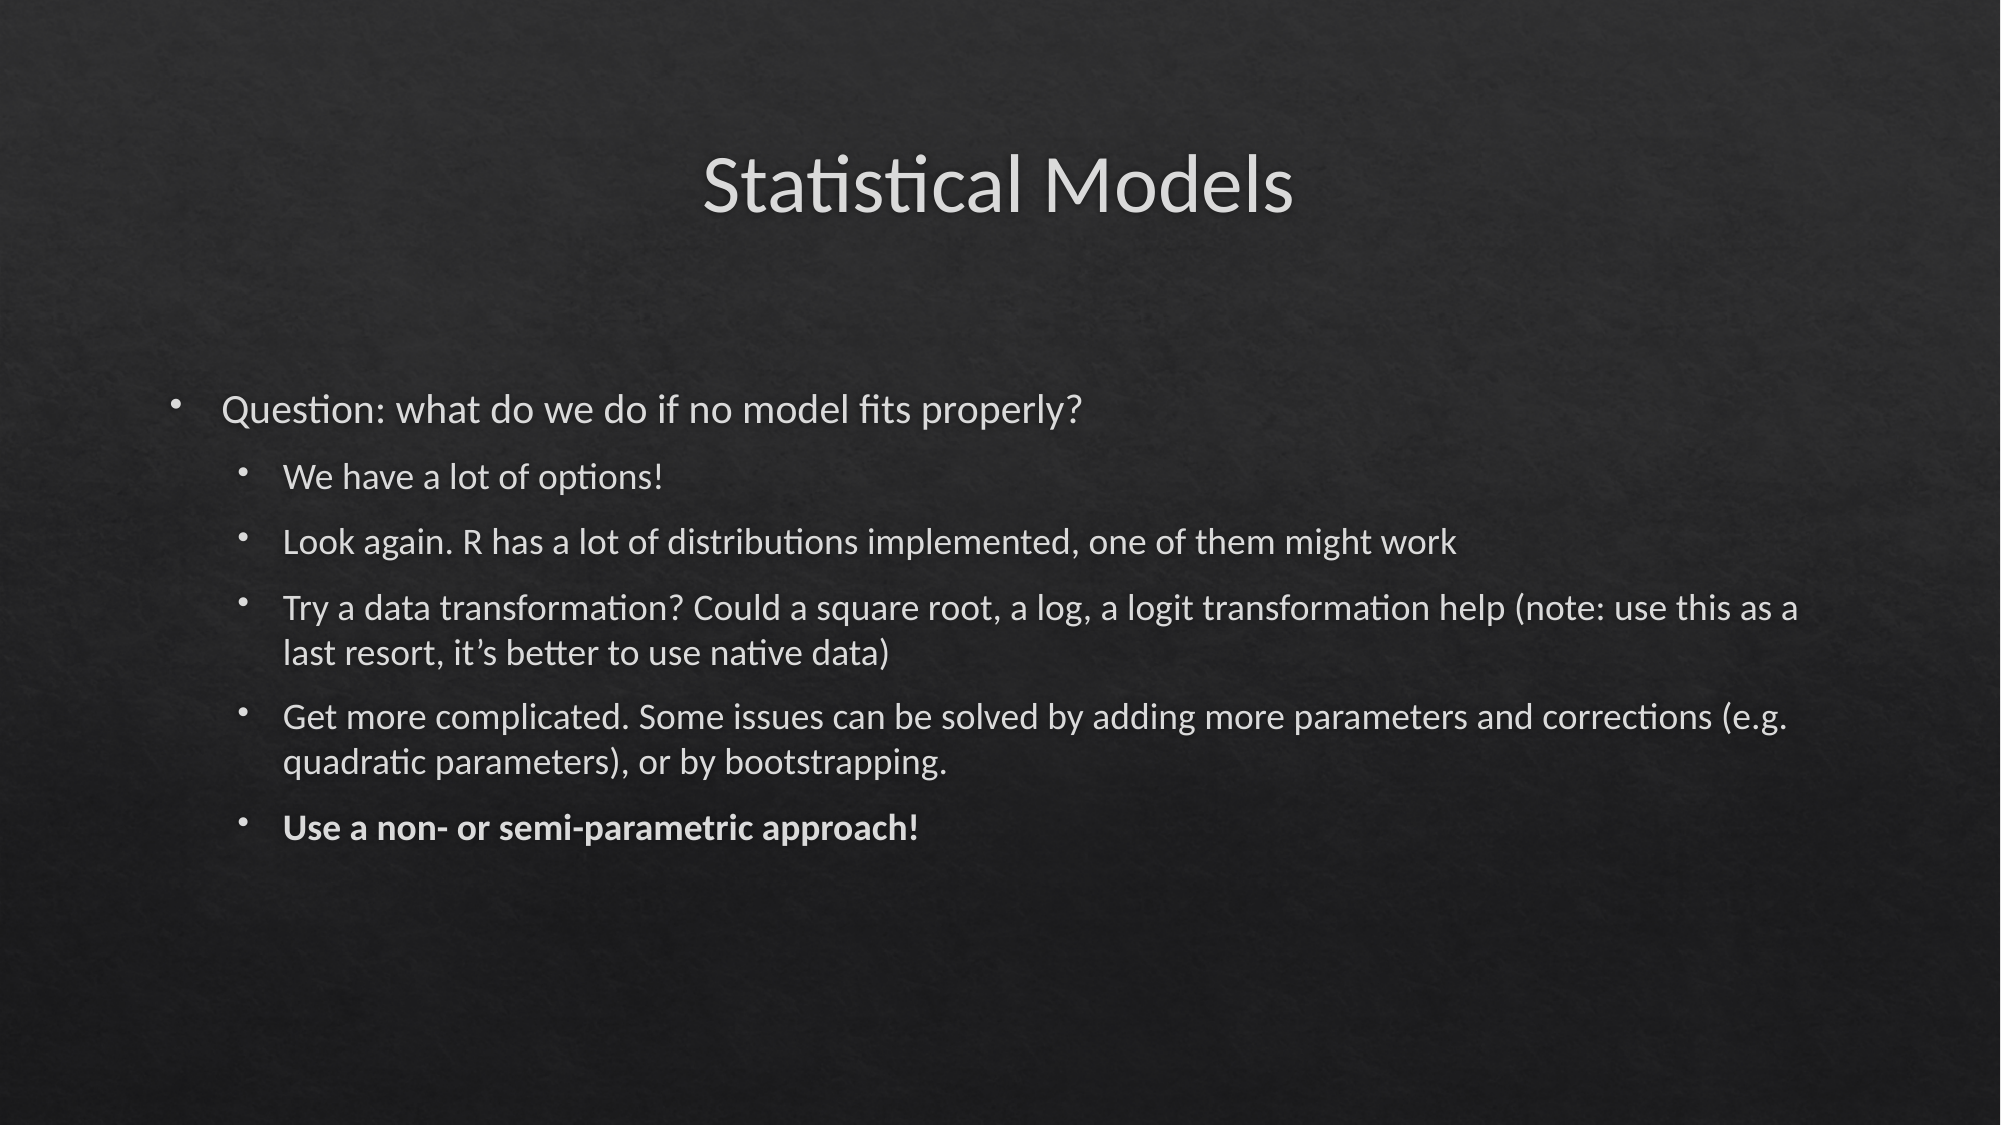

# Statistical Models
Question: what do we do if no model fits properly?
We have a lot of options!
Look again. R has a lot of distributions implemented, one of them might work
Try a data transformation? Could a square root, a log, a logit transformation help (note: use this as a last resort, it’s better to use native data)
Get more complicated. Some issues can be solved by adding more parameters and corrections (e.g. quadratic parameters), or by bootstrapping.
Use a non- or semi-parametric approach!